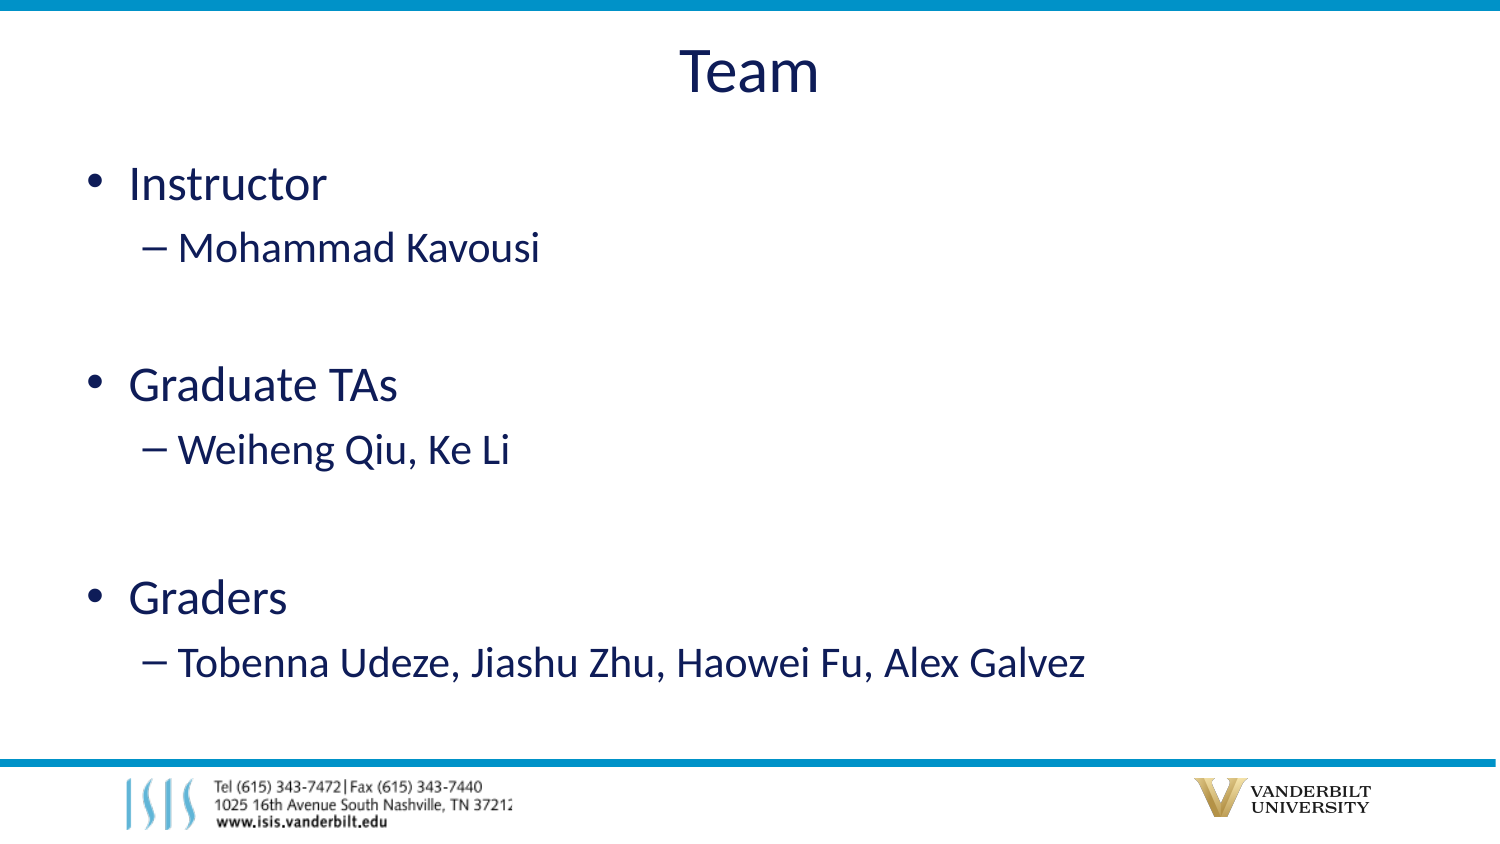

# Team
Instructor
Mohammad Kavousi

Graduate TAs
Weiheng Qiu, Ke Li

Graders
Tobenna Udeze, Jiashu Zhu, Haowei Fu, Alex Galvez